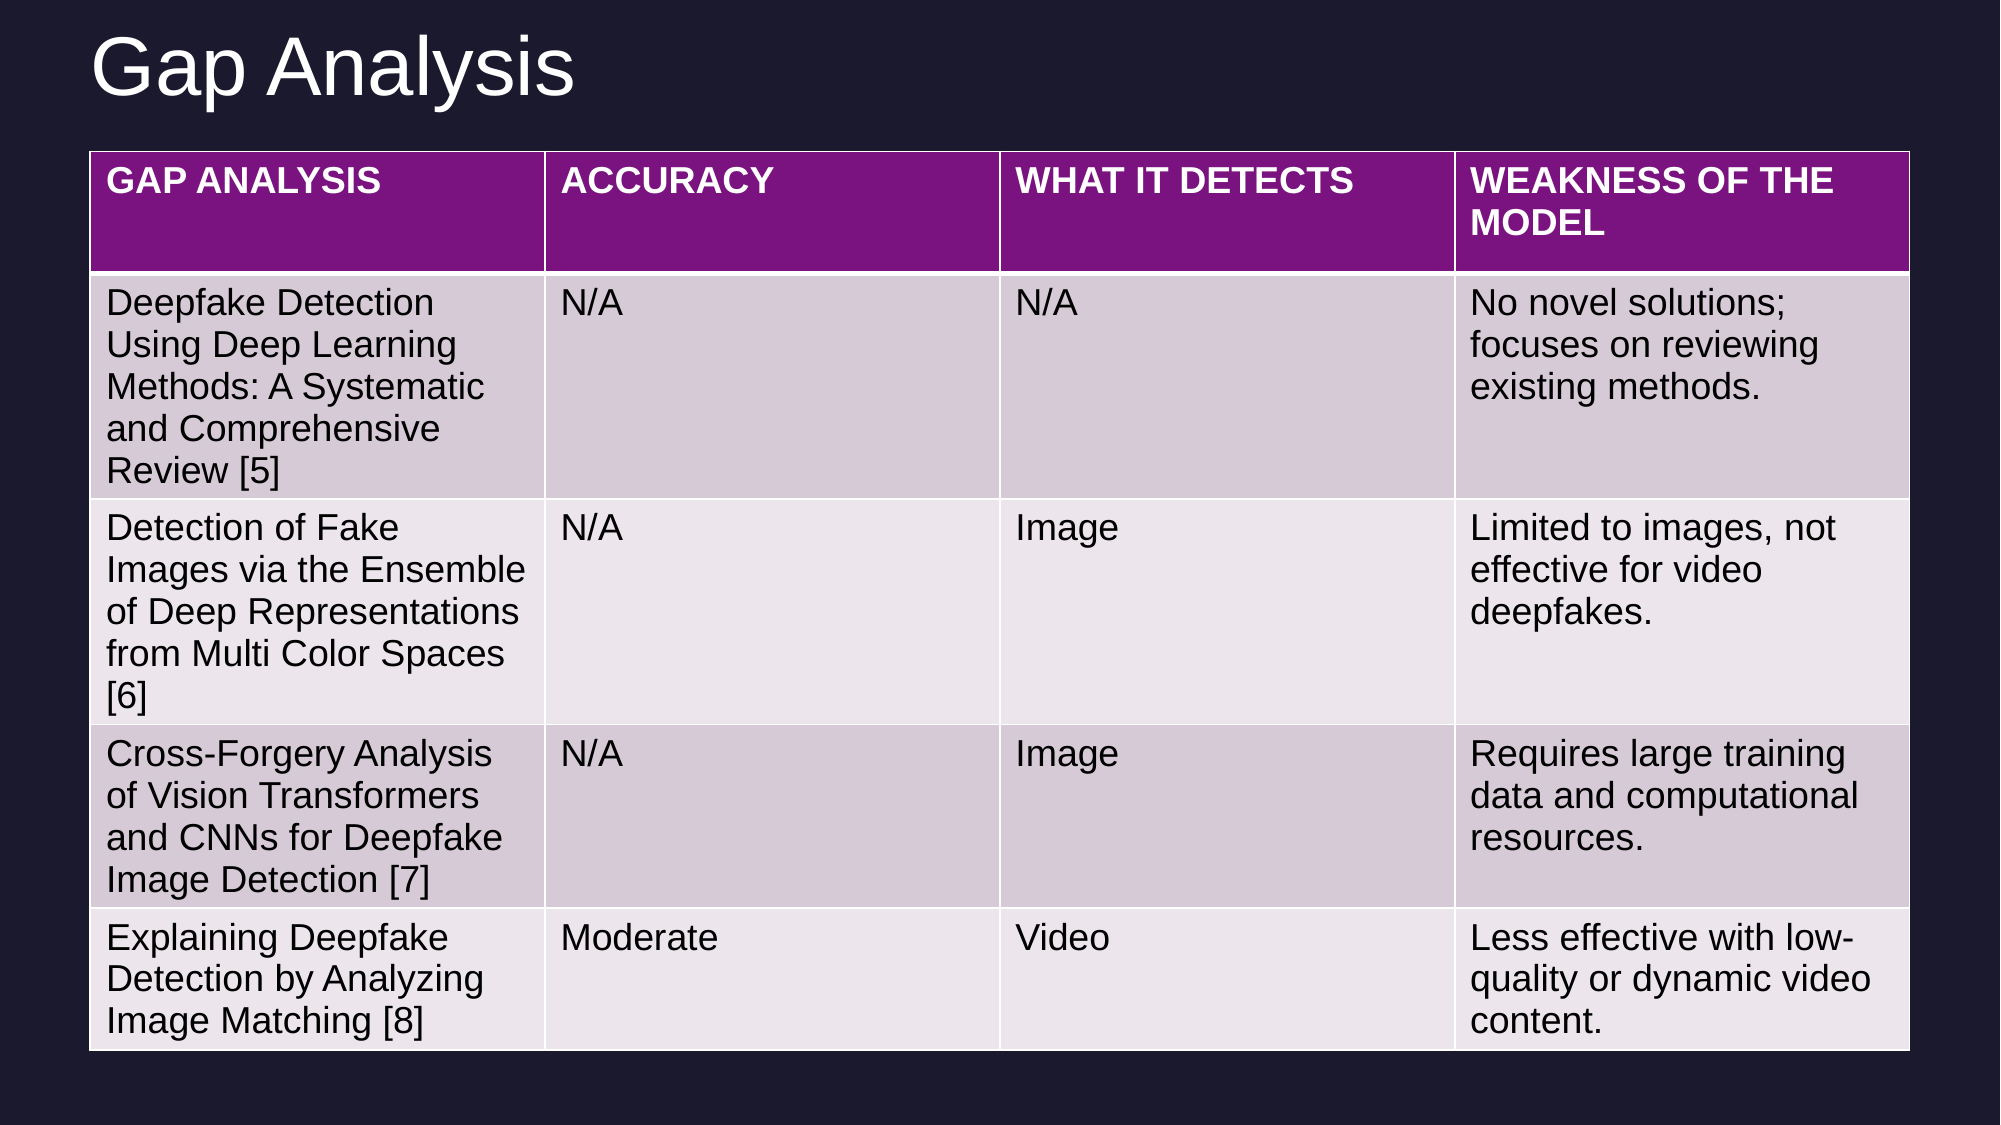

# Gap Analysis
| GAP ANALYSIS | ACCURACY | WHAT IT DETECTS | WEAKNESS OF THE MODEL |
| --- | --- | --- | --- |
| Deepfake Detection Using Deep Learning Methods: A Systematic and Comprehensive Review [5] | N/A | N/A | No novel solutions; focuses on reviewing existing methods. |
| Detection of Fake Images via the Ensemble of Deep Representations from Multi Color Spaces [6] | N/A | Image | Limited to images, not effective for video deepfakes. |
| Cross-Forgery Analysis of Vision Transformers and CNNs for Deepfake Image Detection [7] | N/A | Image | Requires large training data and computational resources. |
| Explaining Deepfake Detection by Analyzing Image Matching [8] | Moderate | Video | Less effective with low-quality or dynamic video content. |